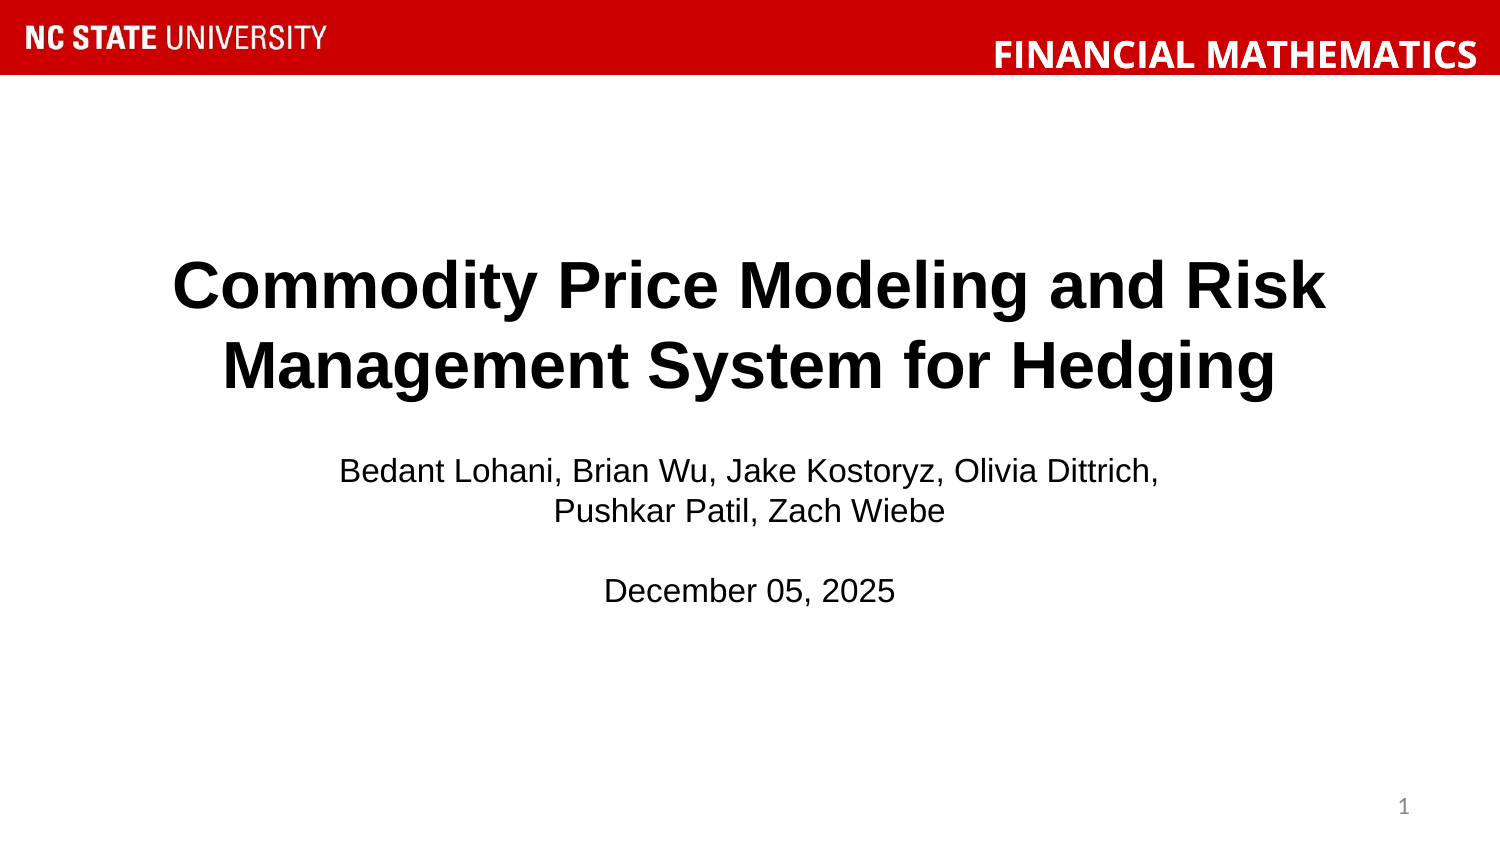

Commodity Price Modeling and Risk Management System for Hedging
Bedant Lohani, Brian Wu, Jake Kostoryz, Olivia Dittrich, Pushkar Patil, Zach Wiebe

December 05, 2025

1